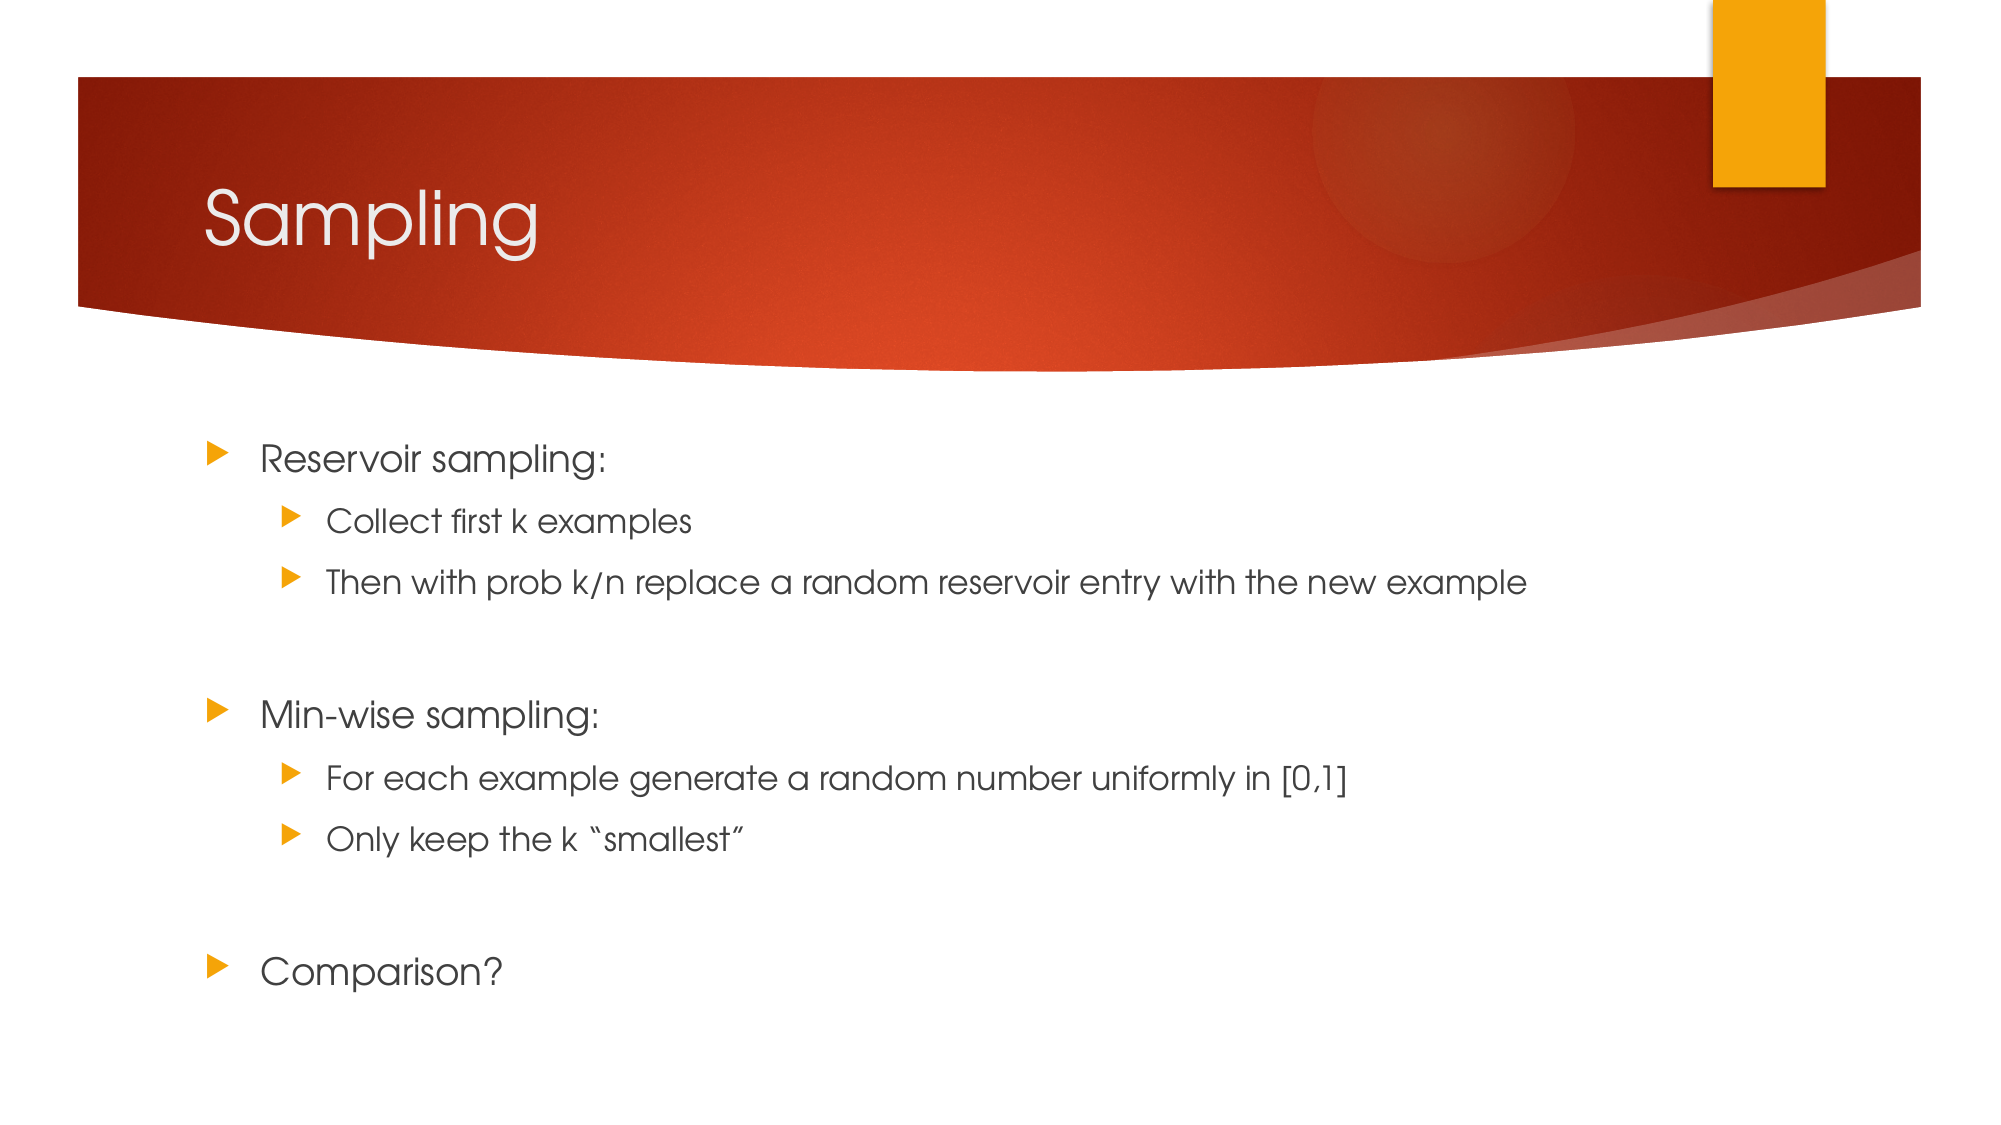

# Sampling
Reservoir sampling:
Collect first k examples
Then with prob k/n replace a random reservoir entry with the new example

Min-wise sampling:
For each example generate a random number uniformly in [0,1]
Only keep the k “smallest”

Comparison?